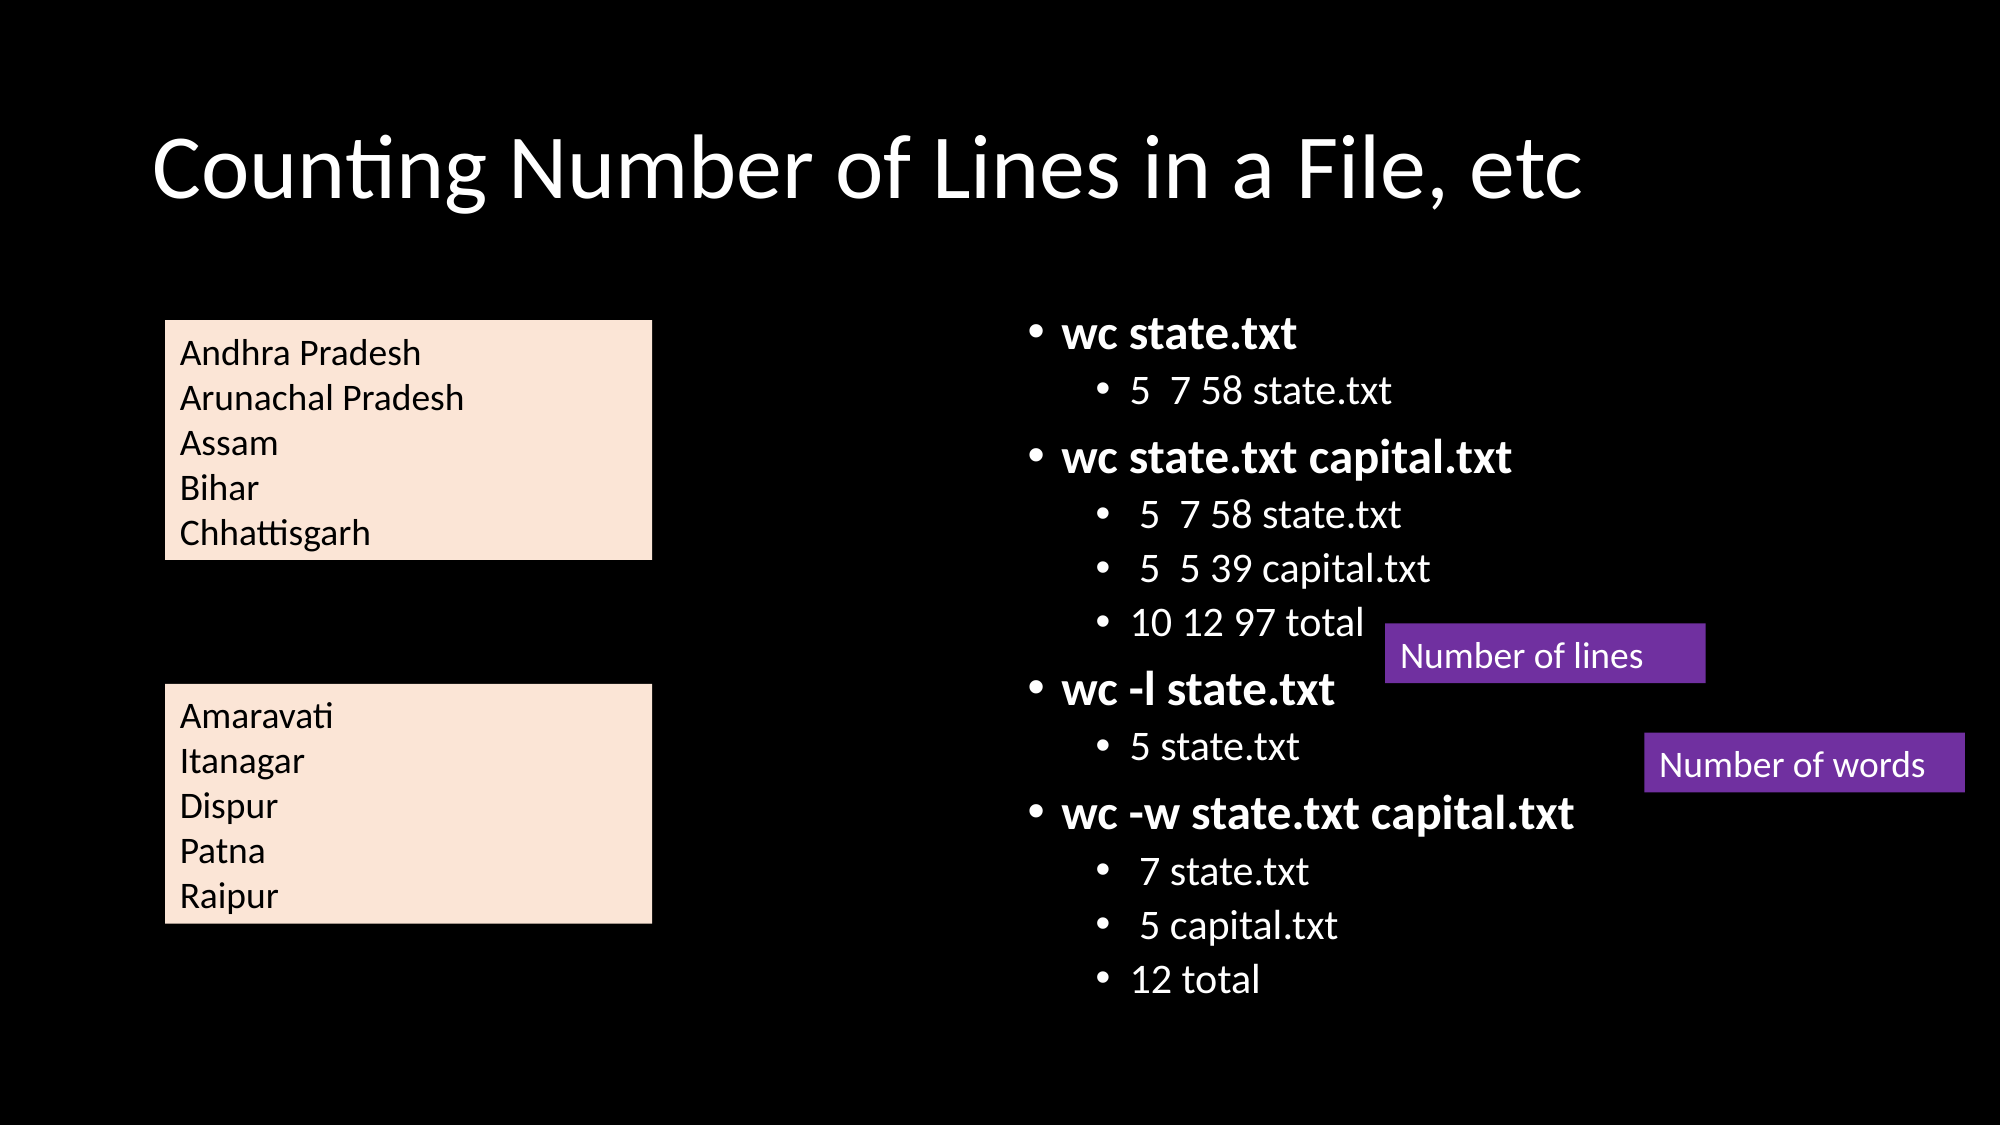

# Counting Number of Lines in a File, etc

wc state.txt
5  7 58 state.txt
wc state.txt capital.txt
 5  7 58 state.txt
 5  5 39 capital.txt
10 12 97 total
wc -l state.txt
5 state.txt
wc -w state.txt capital.txt
 7 state.txt
 5 capital.txt
12 total

Andhra Pradesh
Arunachal Pradesh
Assam
Bihar
Chhattisgarh
Number of lines
Amaravati
Itanagar
Dispur
Patna
Raipur
Number of words